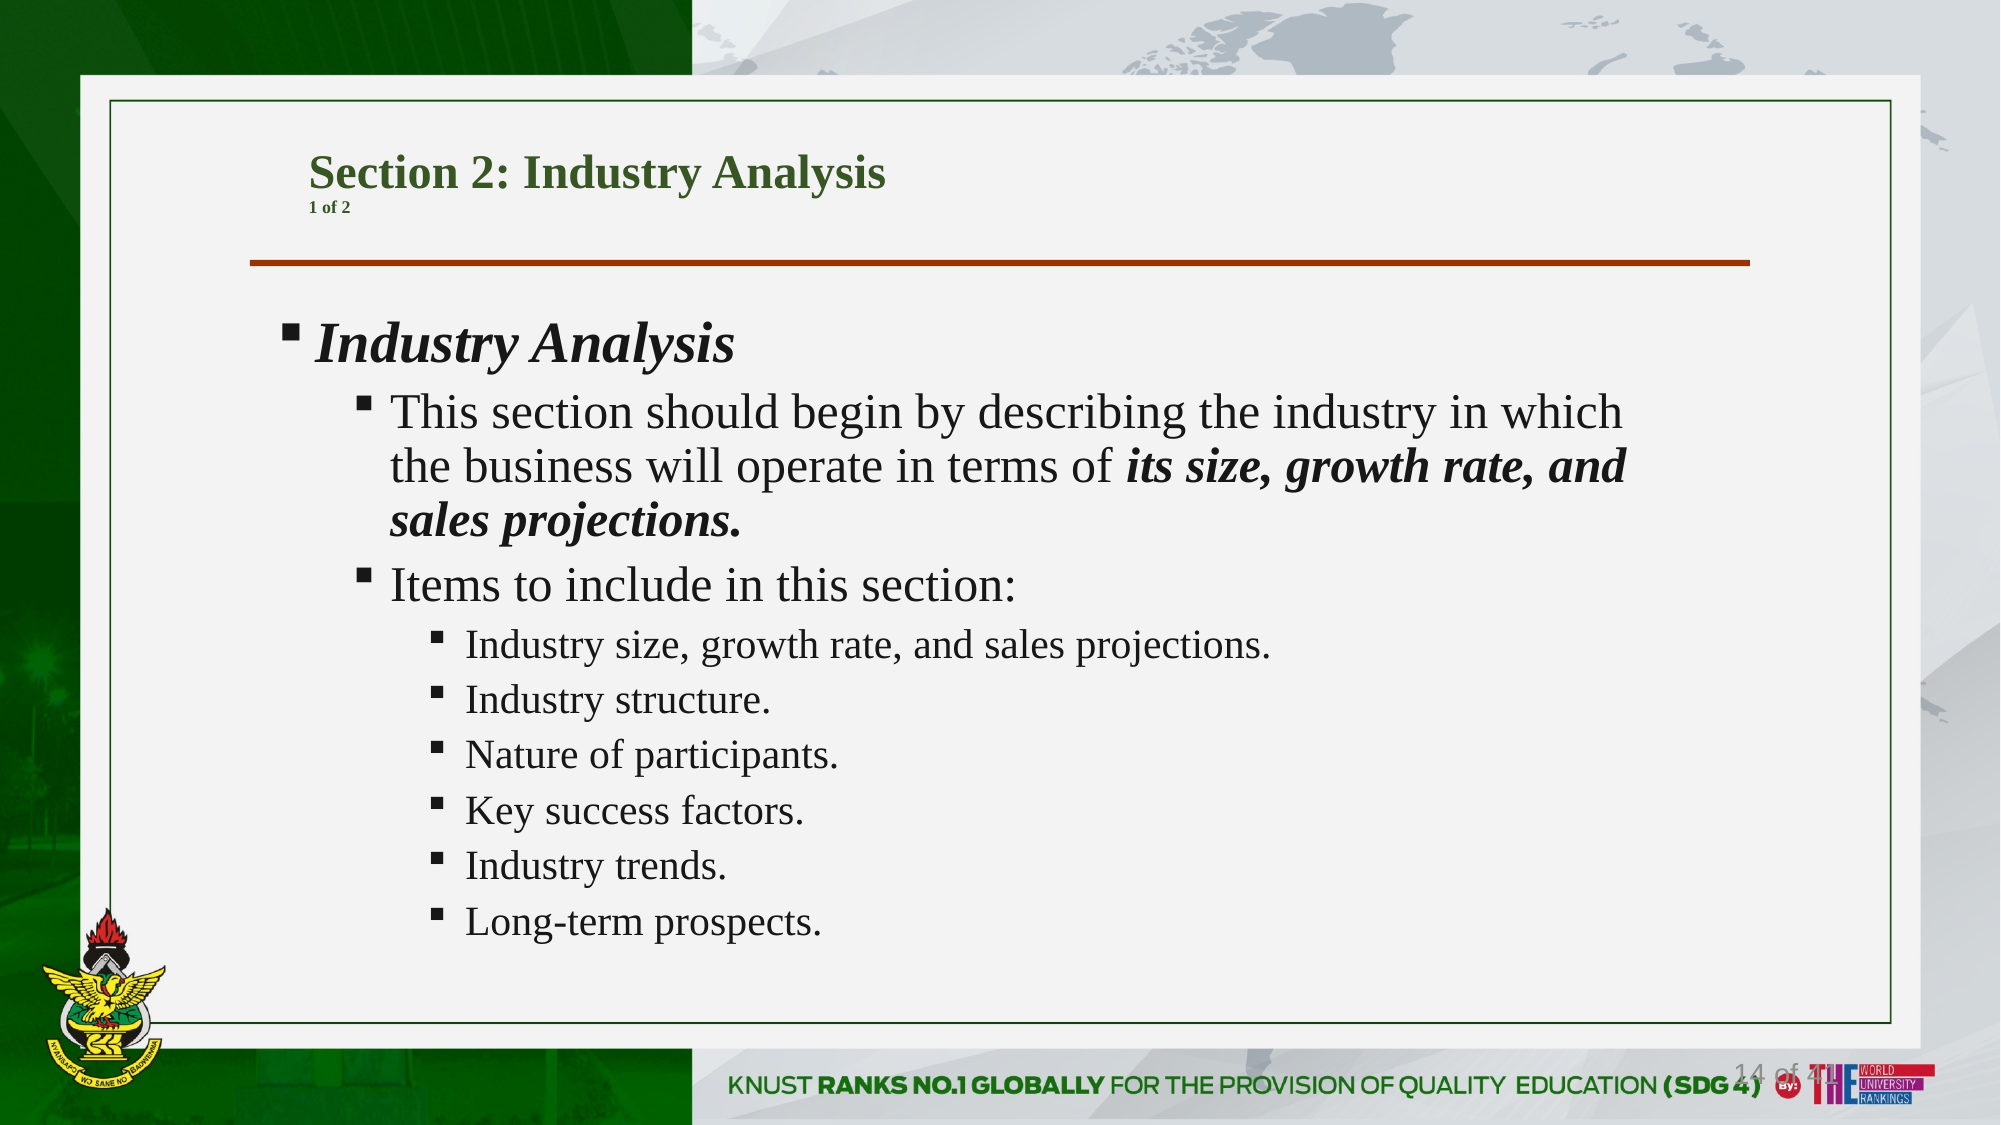

# Section 2: Industry Analysis 1 of 2

Industry Analysis
This section should begin by describing the industry in which the business will operate in terms of its size, growth rate, and sales projections.
Items to include in this section:
Industry size, growth rate, and sales projections.
Industry structure.
Nature of participants.
Key success factors.
Industry trends.
Long-term prospects.

14 of 41